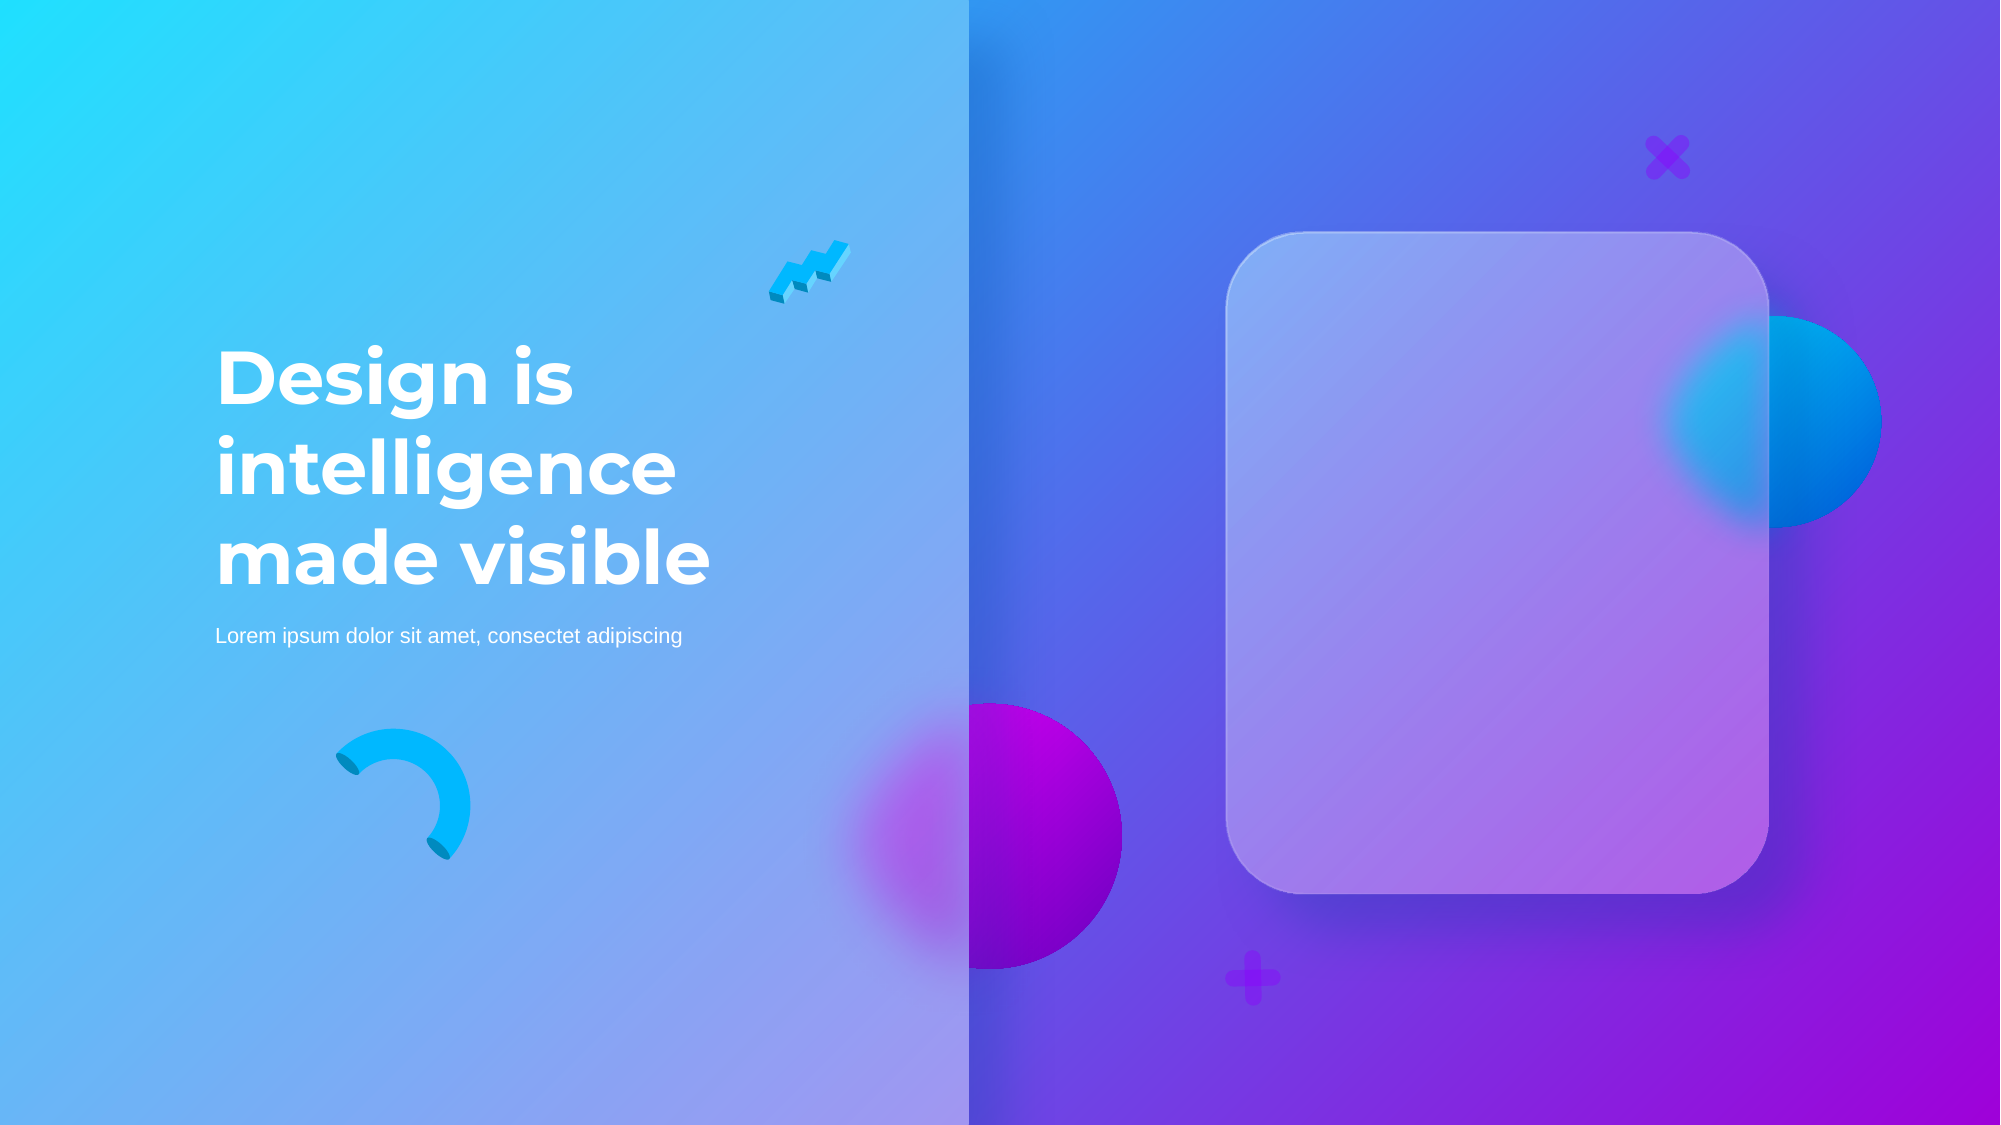

Design is
intelligence
made visible
Lorem ipsum dolor sit amet, consectet adipiscing